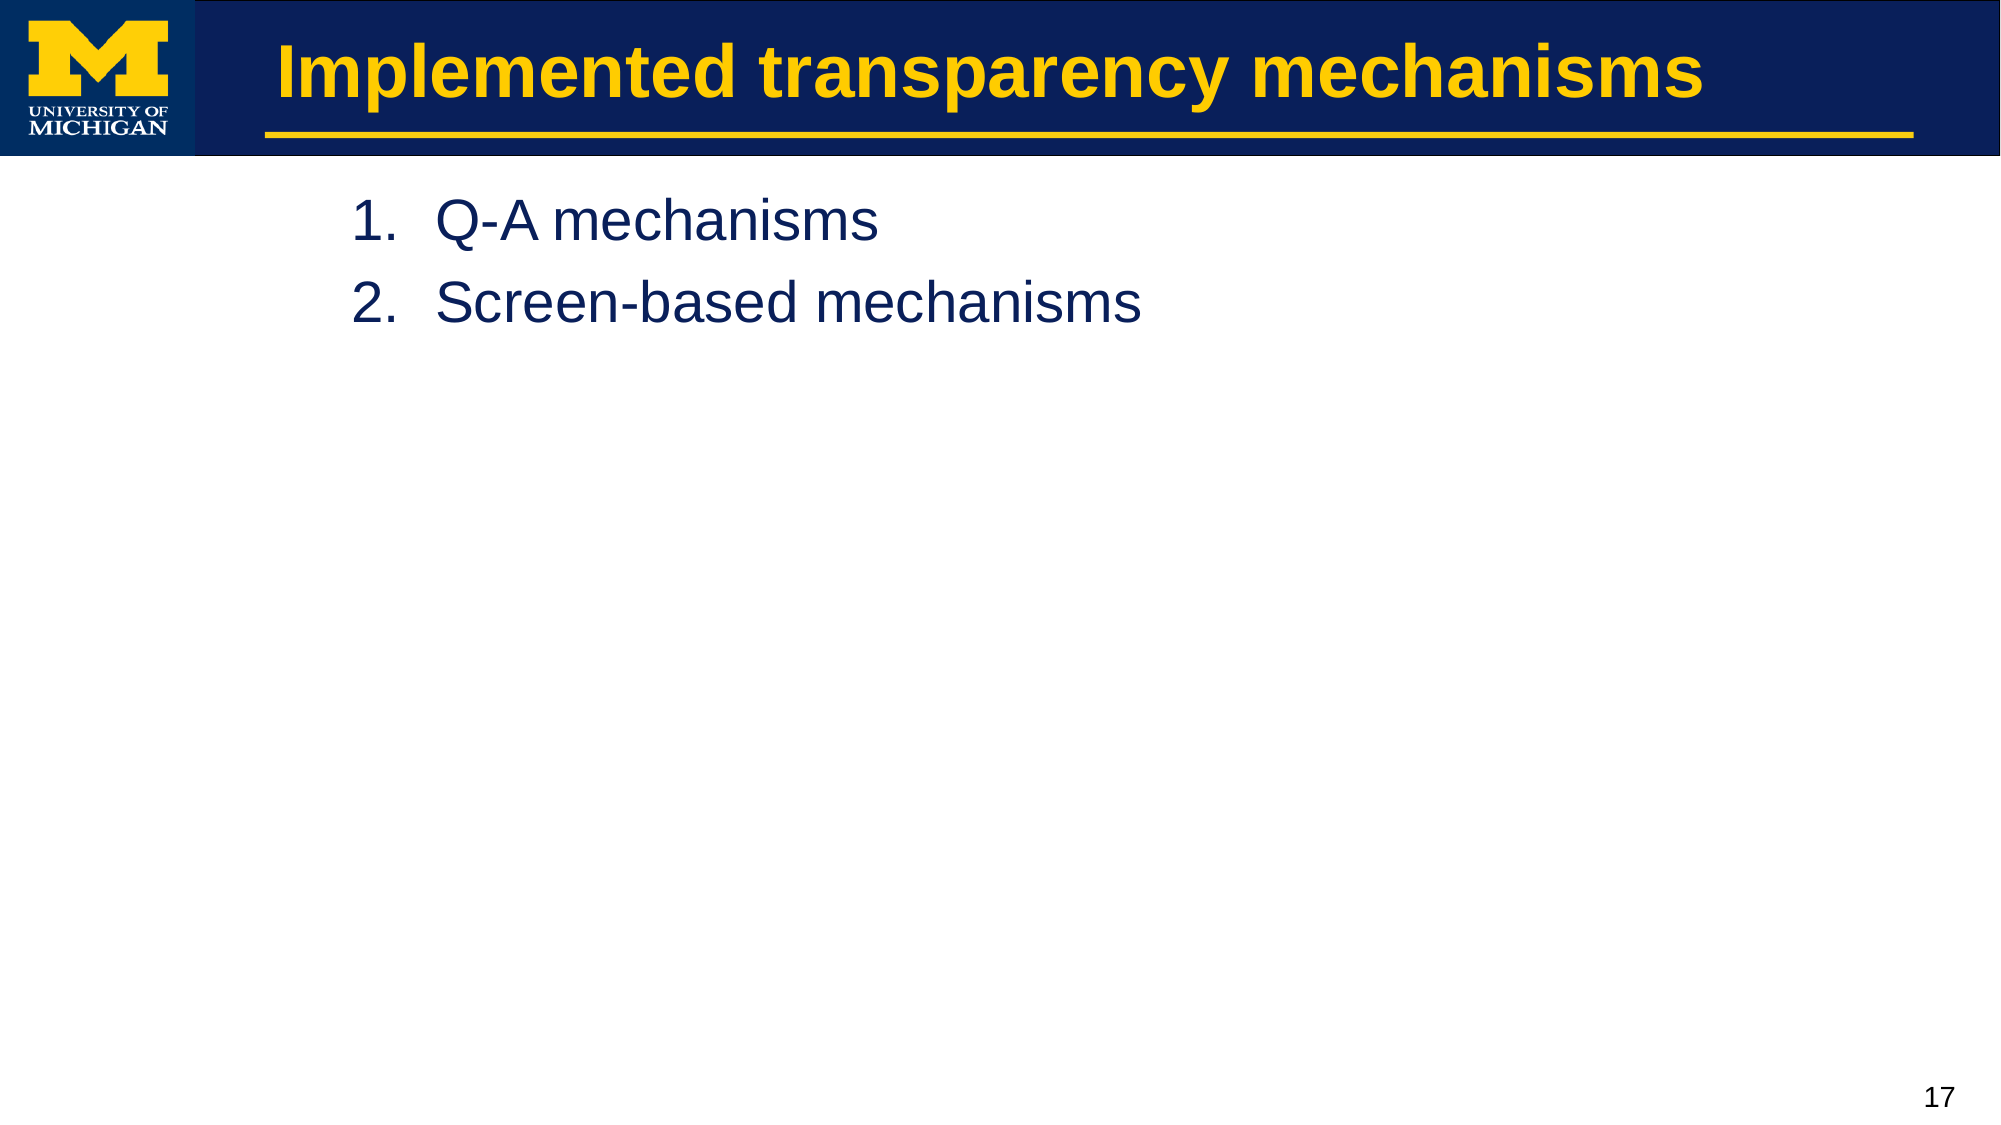

# Implemented transparency mechanisms
Q-A mechanisms
Screen-based mechanisms